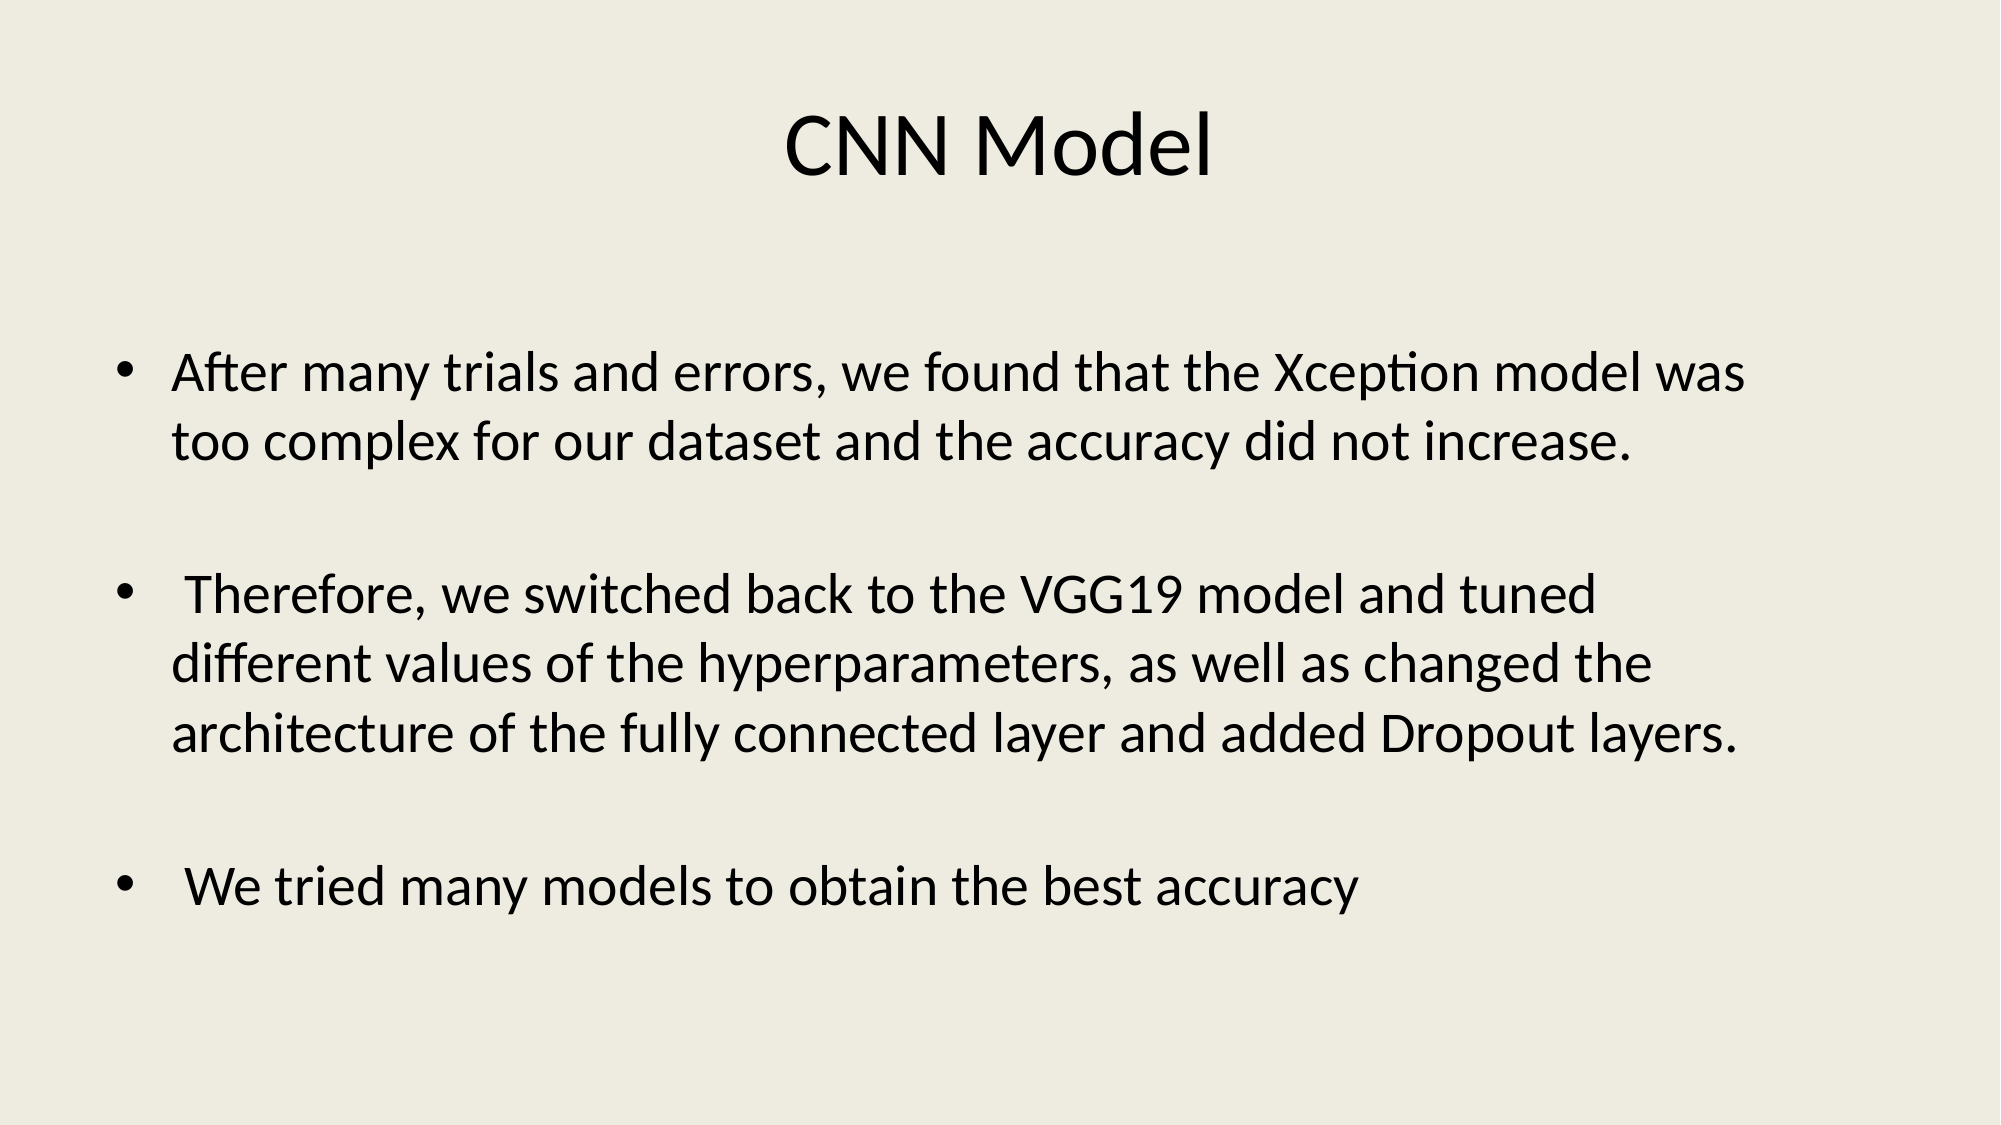

# CNN Model
After many trials and errors, we found that the Xception model was too complex for our dataset and the accuracy did not increase.

 Therefore, we switched back to the VGG19 model and tuned different values of the hyperparameters, as well as changed the architecture of the fully connected layer and added Dropout layers.

 We tried many models to obtain the best accuracy